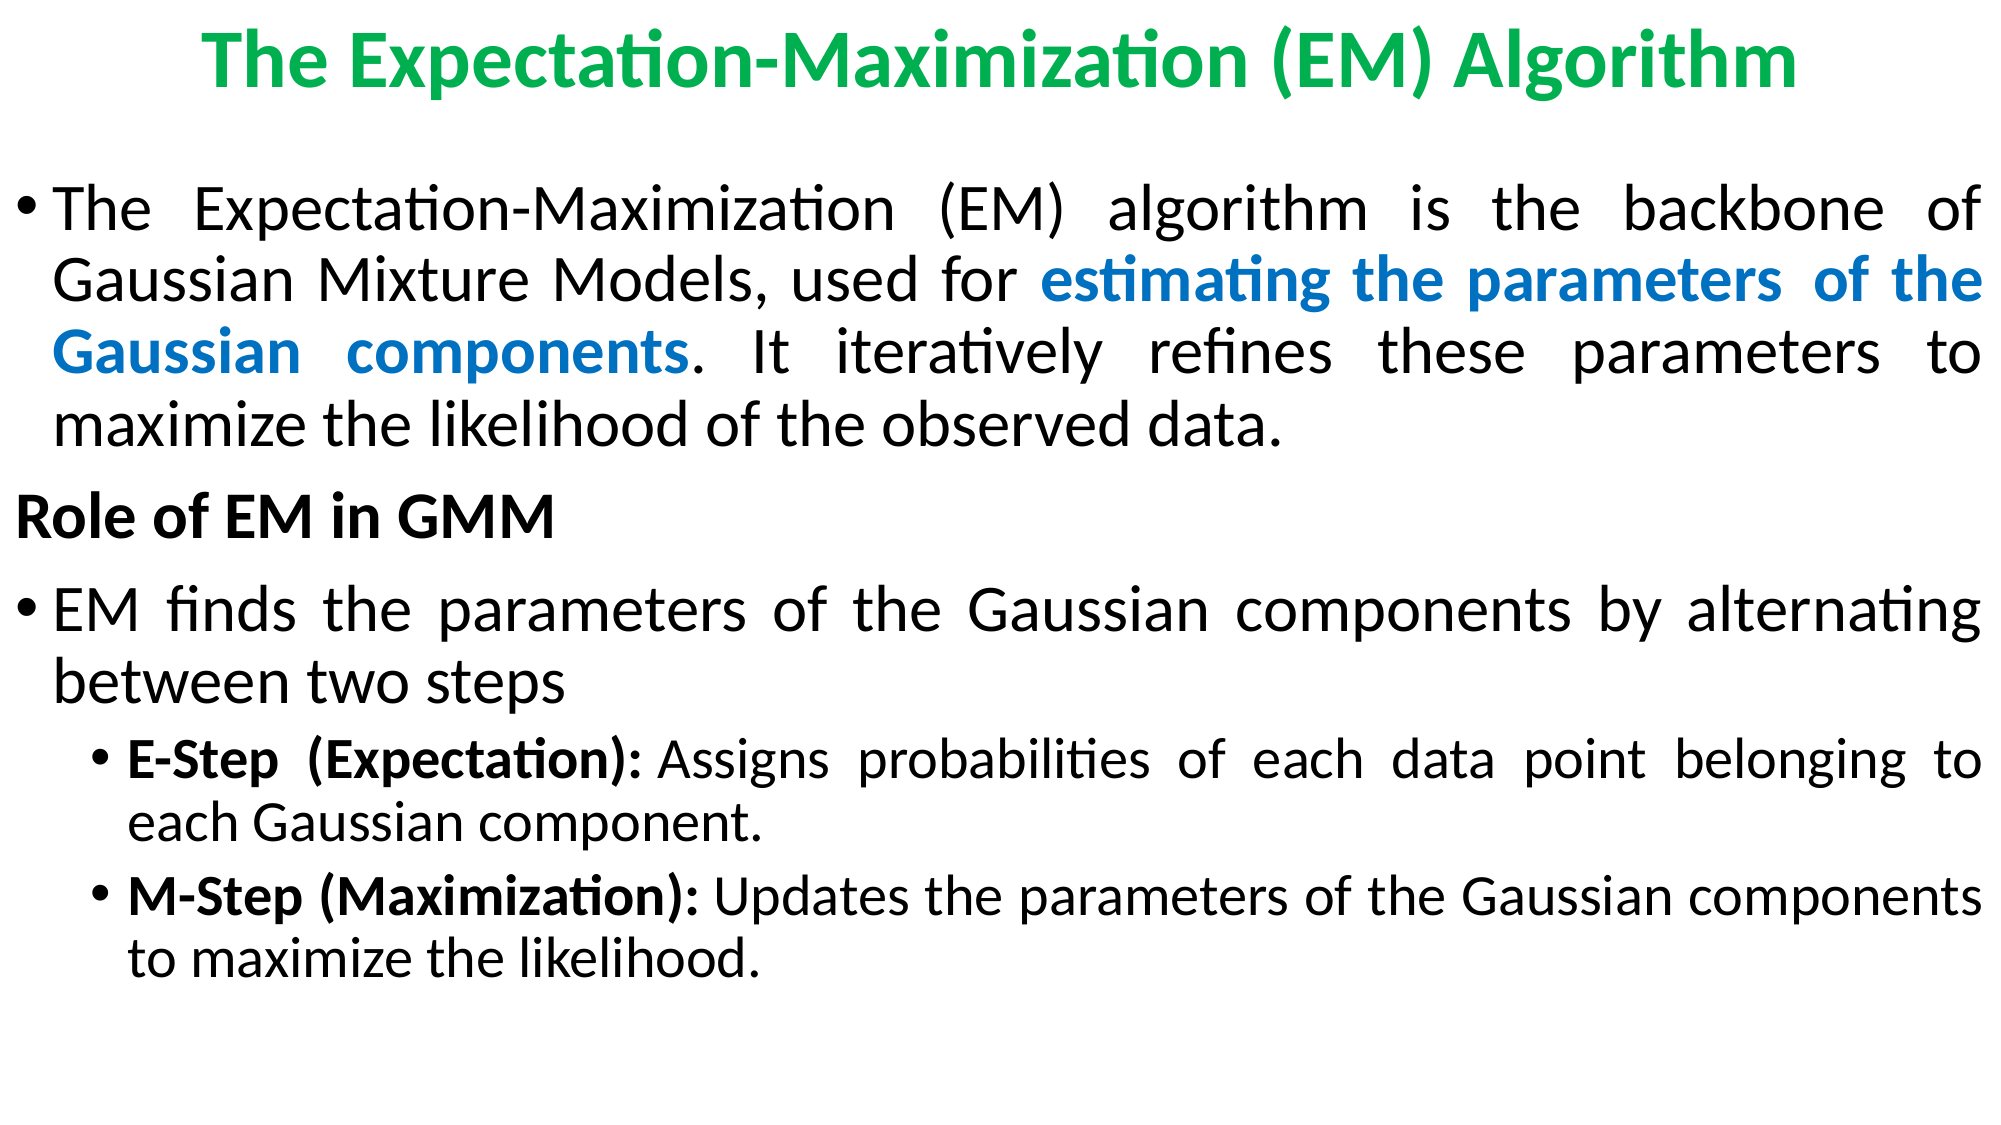

# The Expectation-Maximization (EM) Algorithm
The Expectation-Maximization (EM) algorithm is the backbone of Gaussian Mixture Models, used for estimating the parameters  of the Gaussian components. It iteratively refines these parameters to maximize the likelihood of the observed data.
Role of EM in GMM
EM finds the parameters of the Gaussian components by alternating between two steps
E-Step (Expectation): Assigns probabilities of each data point belonging to each Gaussian component.
M-Step (Maximization): Updates the parameters of the Gaussian components to maximize the likelihood.